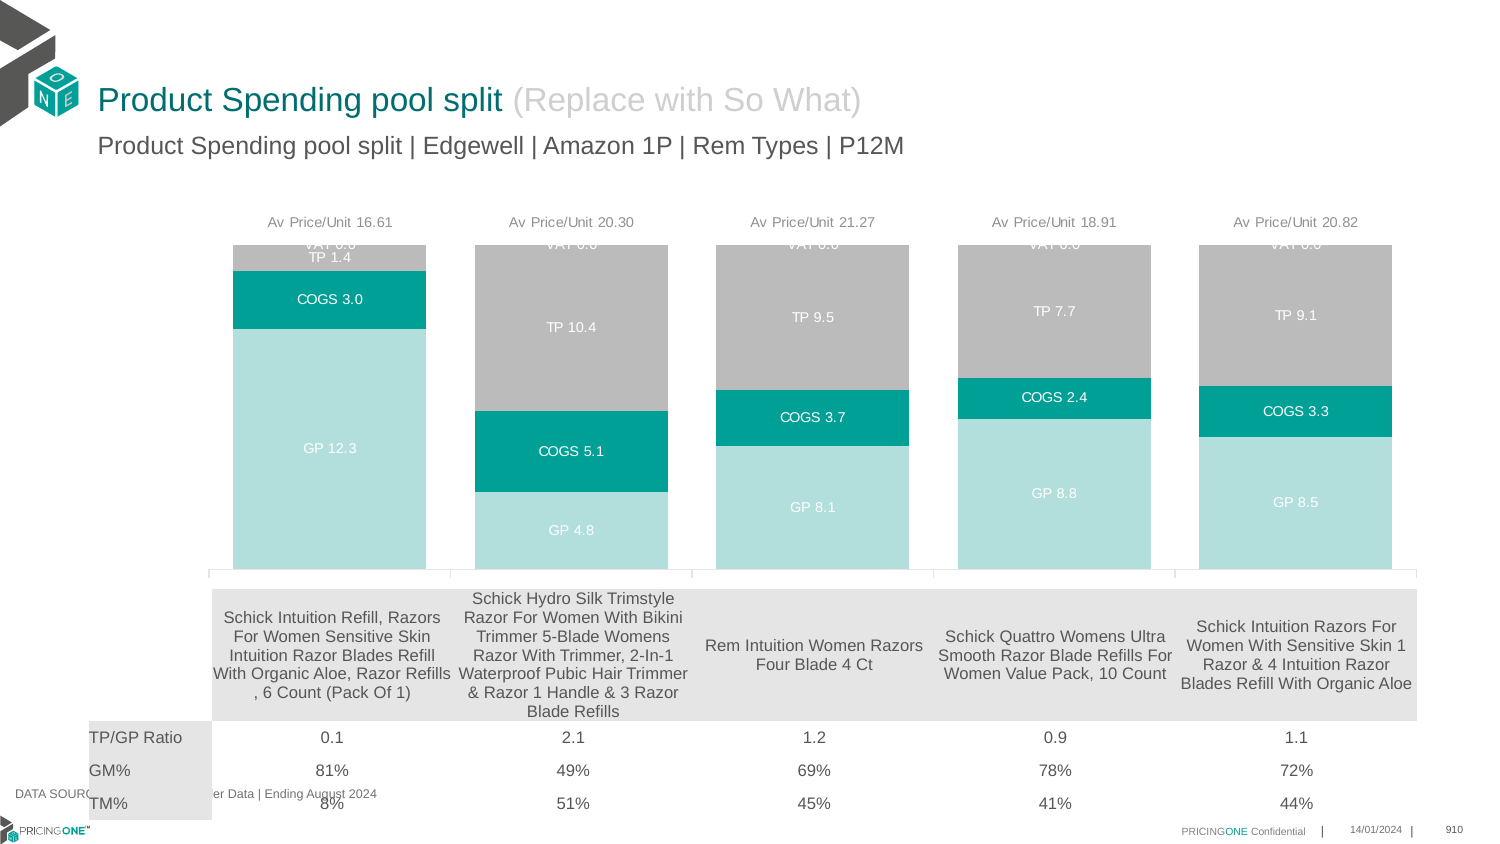

# Product Spending pool split (Replace with So What)
Product Spending pool split | Edgewell | Amazon 1P | Rem Types | P12M

### Chart

| Category | GP | COGS | TP | VAT |
|---|---|---|---|---|
| Av Price/Unit 16.61 | 12.292398647316807 | 2.962798181638988 | 1.351009609224855 | 0.0 |
| Av Price/Unit 20.30 | 4.848623809834995 | 5.054176190165006 | 10.399198584109351 | 0.0 |
| Av Price/Unit 21.27 | 8.076507846050971 | 3.6522579191123663 | 9.53902278277237 | 0.0 |
| Av Price/Unit 18.91 | 8.760031436054124 | 2.4078721257092974 | 7.742994153935689 | 0.0 |
| Av Price/Unit 20.82 | 8.4874 | 3.2699000000000007 | 9.058342458100558 | 0.0 |
|  | Schick Intuition Refill, Razors For Women Sensitive Skin Intuition Razor Blades Refill With Organic Aloe, Razor Refills , 6 Count (Pack Of 1) | Schick Hydro Silk Trimstyle Razor For Women With Bikini Trimmer 5-Blade Womens Razor With Trimmer, 2-In-1 Waterproof Pubic Hair Trimmer & Razor 1 Handle & 3 Razor Blade Refills | Rem Intuition Women Razors Four Blade 4 Ct | Schick Quattro Womens Ultra Smooth Razor Blade Refills For Women Value Pack, 10 Count | Schick Intuition Razors For Women With Sensitive Skin 1 Razor & 4 Intuition Razor Blades Refill With Organic Aloe |
| --- | --- | --- | --- | --- | --- |
| TP/GP Ratio | 0.1 | 2.1 | 1.2 | 0.9 | 1.1 |
| GM% | 81% | 49% | 69% | 78% | 72% |
| TM% | 8% | 51% | 45% | 41% | 44% |
DATA SOURCE: Trade Panel/Retailer Data | Ending August 2024

14/01/2024
910